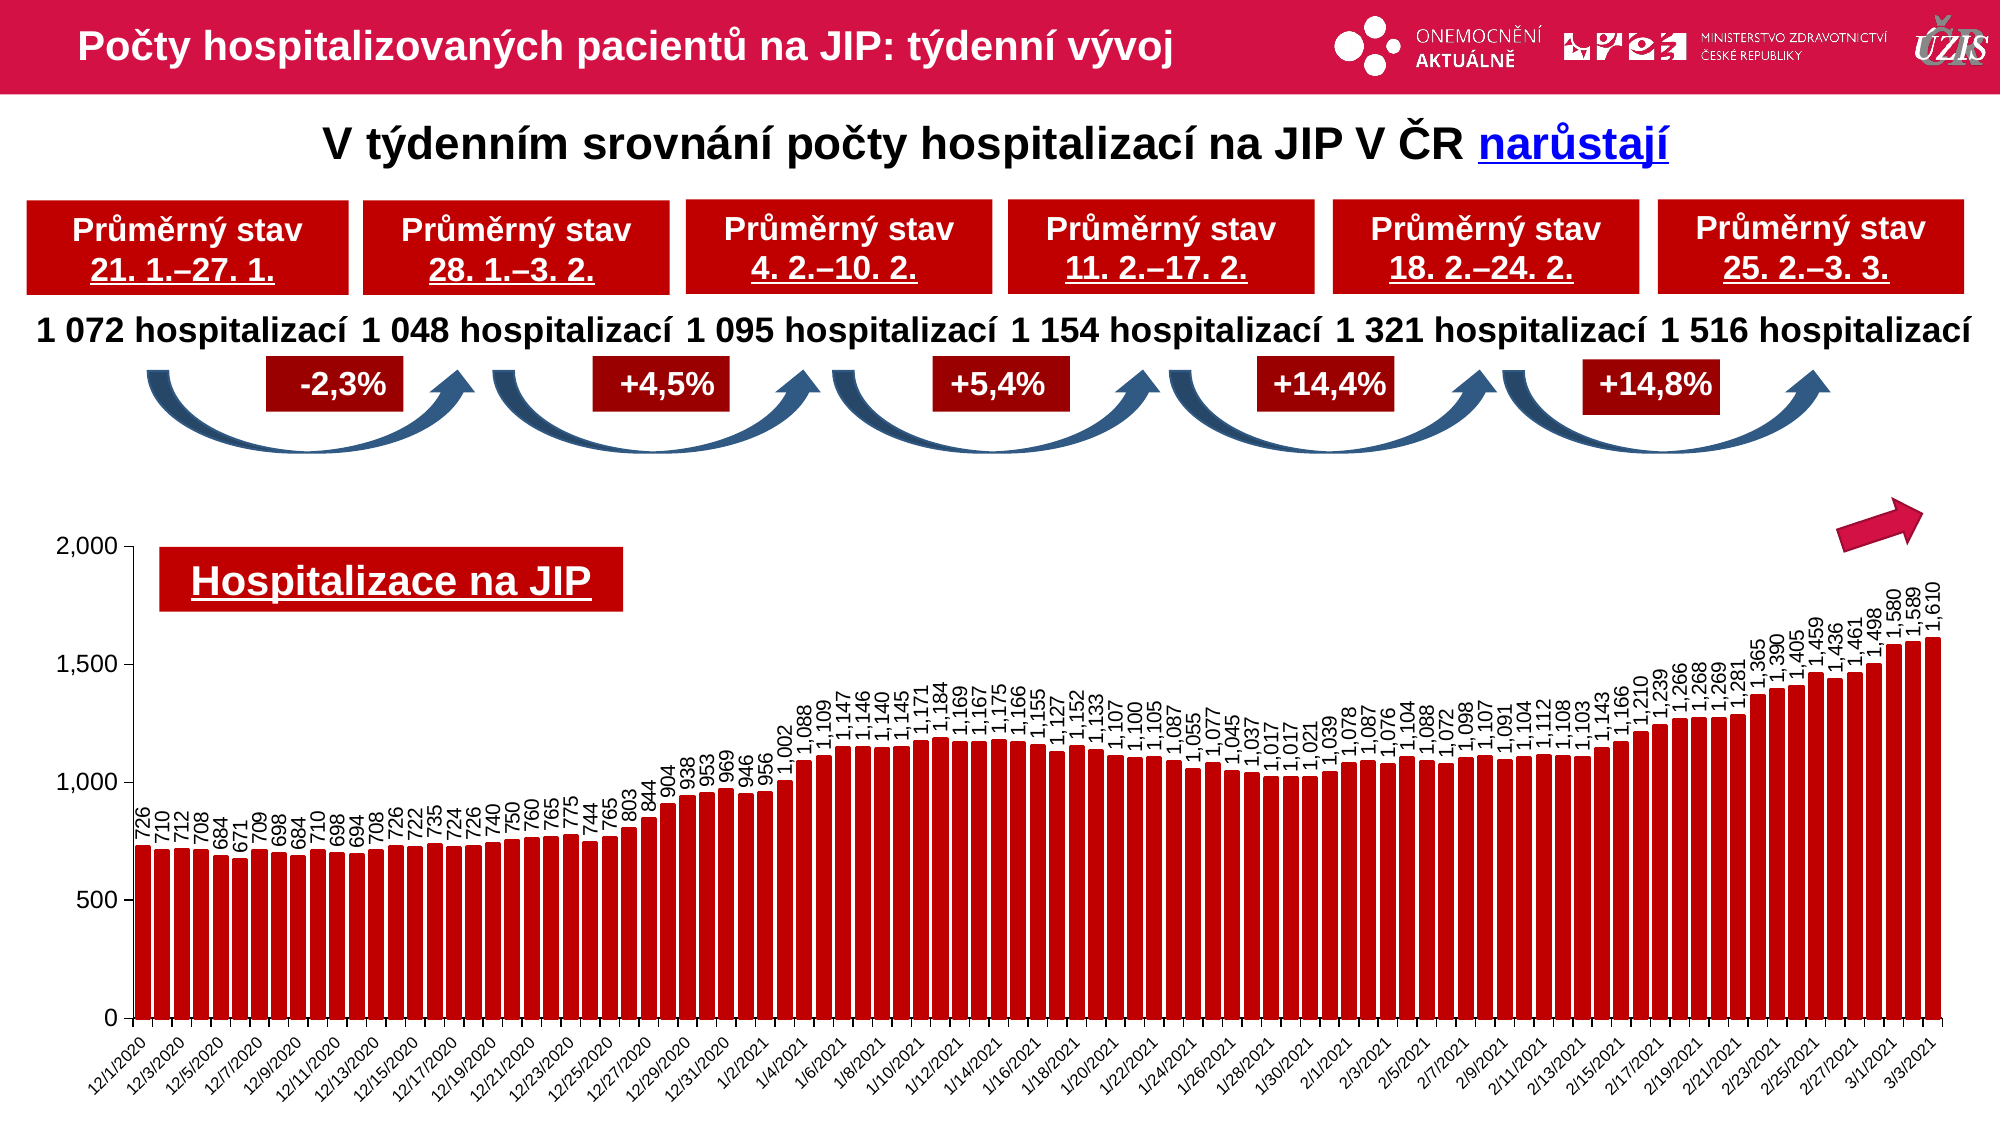

# Počty hospitalizovaných pacientů na JIP: týdenní vývoj
V týdenním srovnání počty hospitalizací na JIP V ČR narůstají
Průměrný stav
25. 2.–3. 3.
Průměrný stav
4. 2.–10. 2.
Průměrný stav
11. 2.–17. 2.
Průměrný stav
18. 2.–24. 2.
Průměrný stav
21. 1.–27. 1.
Průměrný stav
28. 1.–3. 2.
| 1 072 hospitalizací | 1 048 hospitalizací | 1 095 hospitalizací | 1 154 hospitalizací | 1 321 hospitalizací | 1 516 hospitalizací |
| --- | --- | --- | --- | --- | --- |
| -2,3% |  | +4,5% |  | +5,4% |  | +14,4% |  | +14,8% |
| --- | --- | --- | --- | --- | --- | --- | --- | --- |

### Chart

| Category |  |
|---|---|
| 44166 | 726.0 |
| 44167 | 710.0 |
| 44168 | 712.0 |
| 44169 | 708.0 |
| 44170 | 684.0 |
| 44171 | 671.0 |
| 44172 | 709.0 |
| 44173 | 698.0 |
| 44174 | 684.0 |
| 44175 | 710.0 |
| 44176 | 698.0 |
| 44177 | 694.0 |
| 44178 | 708.0 |
| 44179 | 726.0 |
| 44180 | 722.0 |
| 44181 | 735.0 |
| 44182 | 724.0 |
| 44183 | 726.0 |
| 44184 | 740.0 |
| 44185 | 750.0 |
| 44186 | 760.0 |
| 44187 | 765.0 |
| 44188 | 775.0 |
| 44189 | 744.0 |
| 44190 | 765.0 |
| 44191 | 803.0 |
| 44192 | 844.0 |
| 44193 | 904.0 |
| 44194 | 938.0 |
| 44195 | 953.0 |
| 44196 | 969.0 |
| 44197 | 946.0 |
| 44198 | 956.0 |
| 44199 | 1002.0 |
| 44200 | 1088.0 |
| 44201 | 1109.0 |
| 44202 | 1147.0 |
| 44203 | 1146.0 |
| 44204 | 1140.0 |
| 44205 | 1145.0 |
| 44206 | 1171.0 |
| 44207 | 1184.0 |
| 44208 | 1169.0 |
| 44209 | 1167.0 |
| 44210 | 1175.0 |
| 44211 | 1166.0 |
| 44212 | 1155.0 |
| 44213 | 1127.0 |
| 44214 | 1152.0 |
| 44215 | 1133.0 |
| 44216 | 1107.0 |
| 44217 | 1100.0 |
| 44218 | 1105.0 |
| 44219 | 1087.0 |
| 44220 | 1055.0 |
| 44221 | 1077.0 |
| 44222 | 1045.0 |
| 44223 | 1037.0 |
| 44224 | 1017.0 |
| 44225 | 1017.0 |
| 44226 | 1021.0 |
| 44227 | 1039.0 |
| 44228 | 1078.0 |
| 44229 | 1087.0 |
| 44230 | 1076.0 |
| 44231 | 1104.0 |
| 44232 | 1088.0 |
| 44233 | 1072.0 |
| 44234 | 1098.0 |
| 44235 | 1107.0 |
| 44236 | 1091.0 |
| 44237 | 1104.0 |
| 44238 | 1112.0 |
| 44239 | 1108.0 |
| 44240 | 1103.0 |
| 44241 | 1143.0 |
| 44242 | 1166.0 |
| 44243 | 1210.0 |
| 44244 | 1239.0 |
| 44245 | 1266.0 |
| 44246 | 1268.0 |
| 44247 | 1269.0 |
| 44248 | 1281.0 |
| 44249 | 1365.0 |
| 44250 | 1390.0 |
| 44251 | 1405.0 |
| 44252 | 1459.0 |
| 44253 | 1436.0 |
| 44254 | 1461.0 |
| 44255 | 1498.0 |
| 44256 | 1580.0 |
| 44257 | 1589.0 |
| 44258 | 1610.0 |
Hospitalizace na JIP